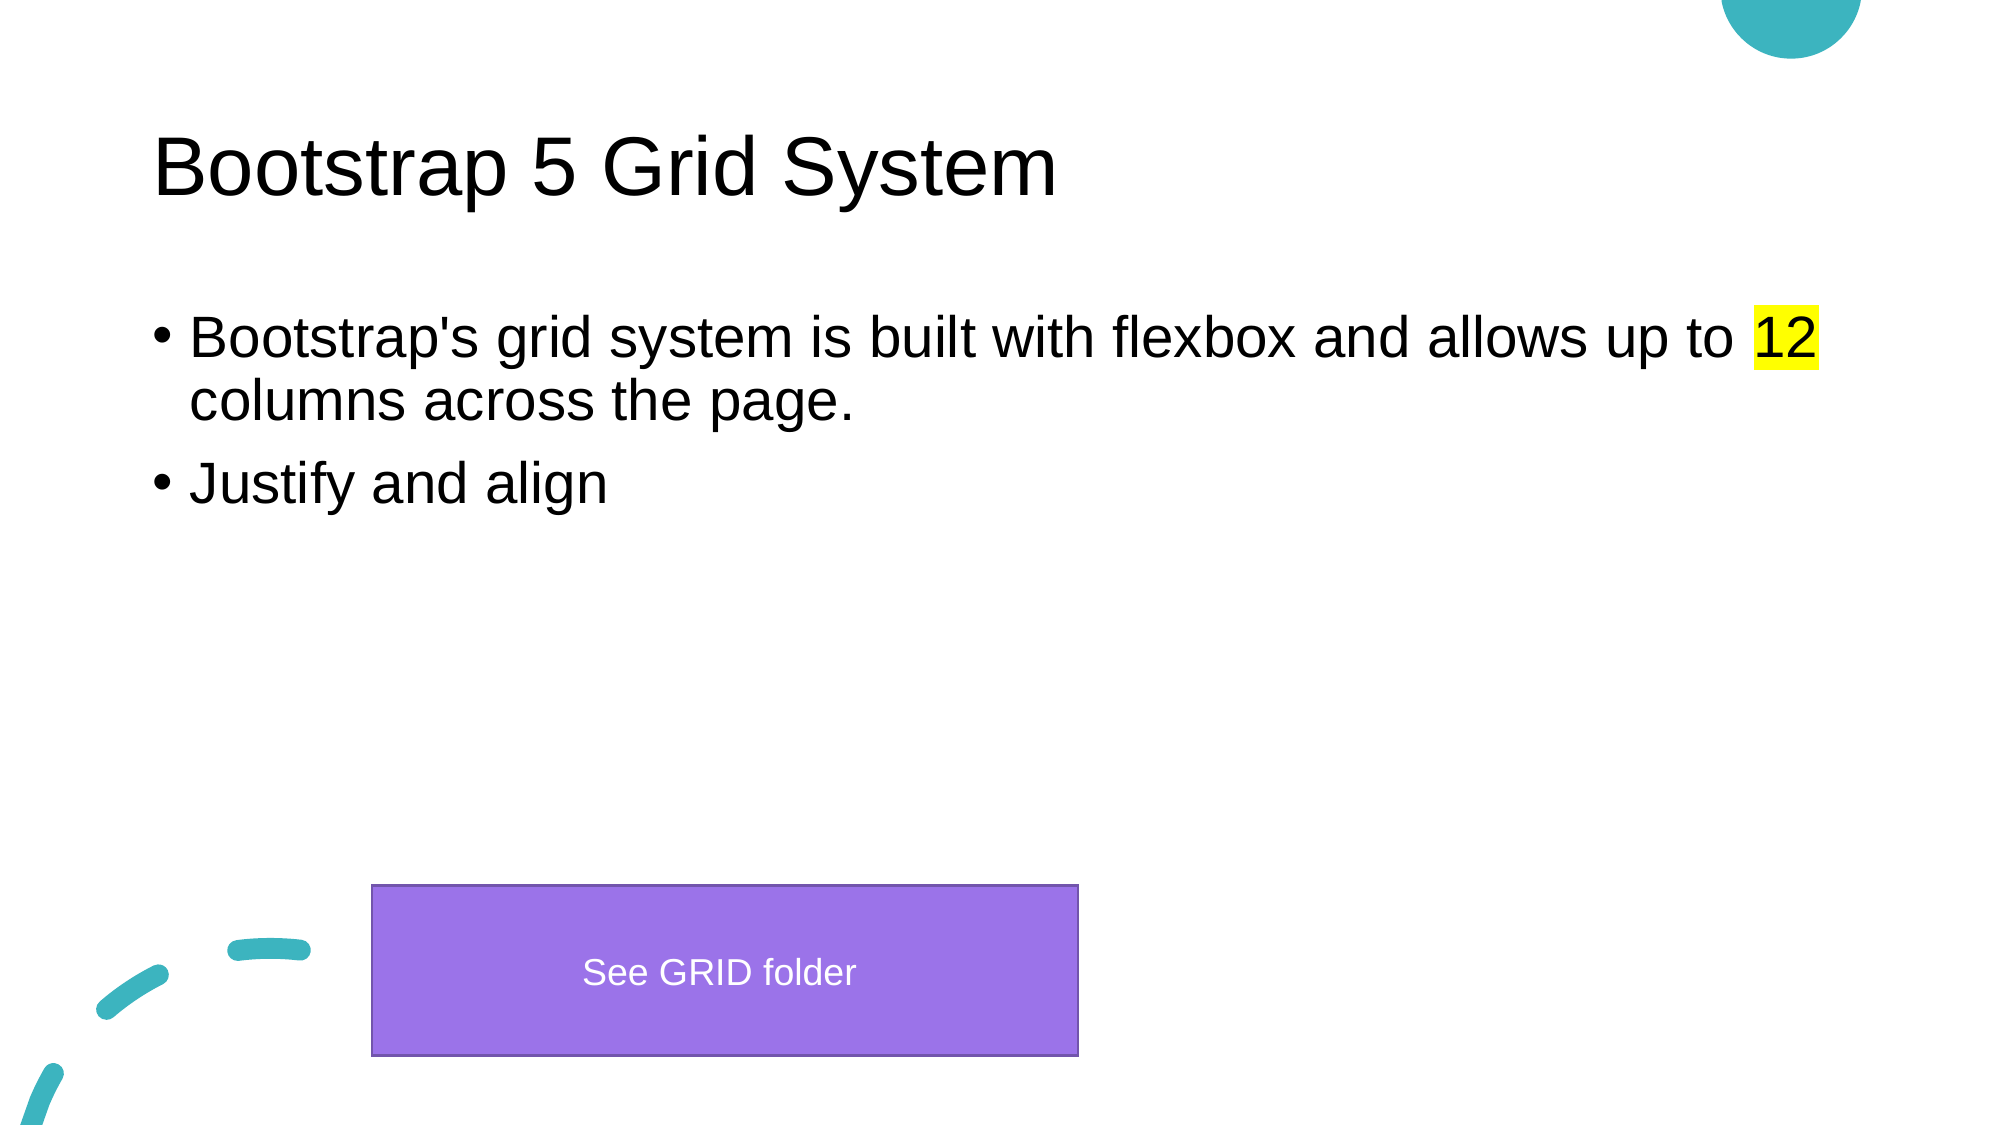

# Bootstrap 5 Grid System
Bootstrap's grid system is built with flexbox and allows up to 12 columns across the page.
Justify and align

See GRID folder